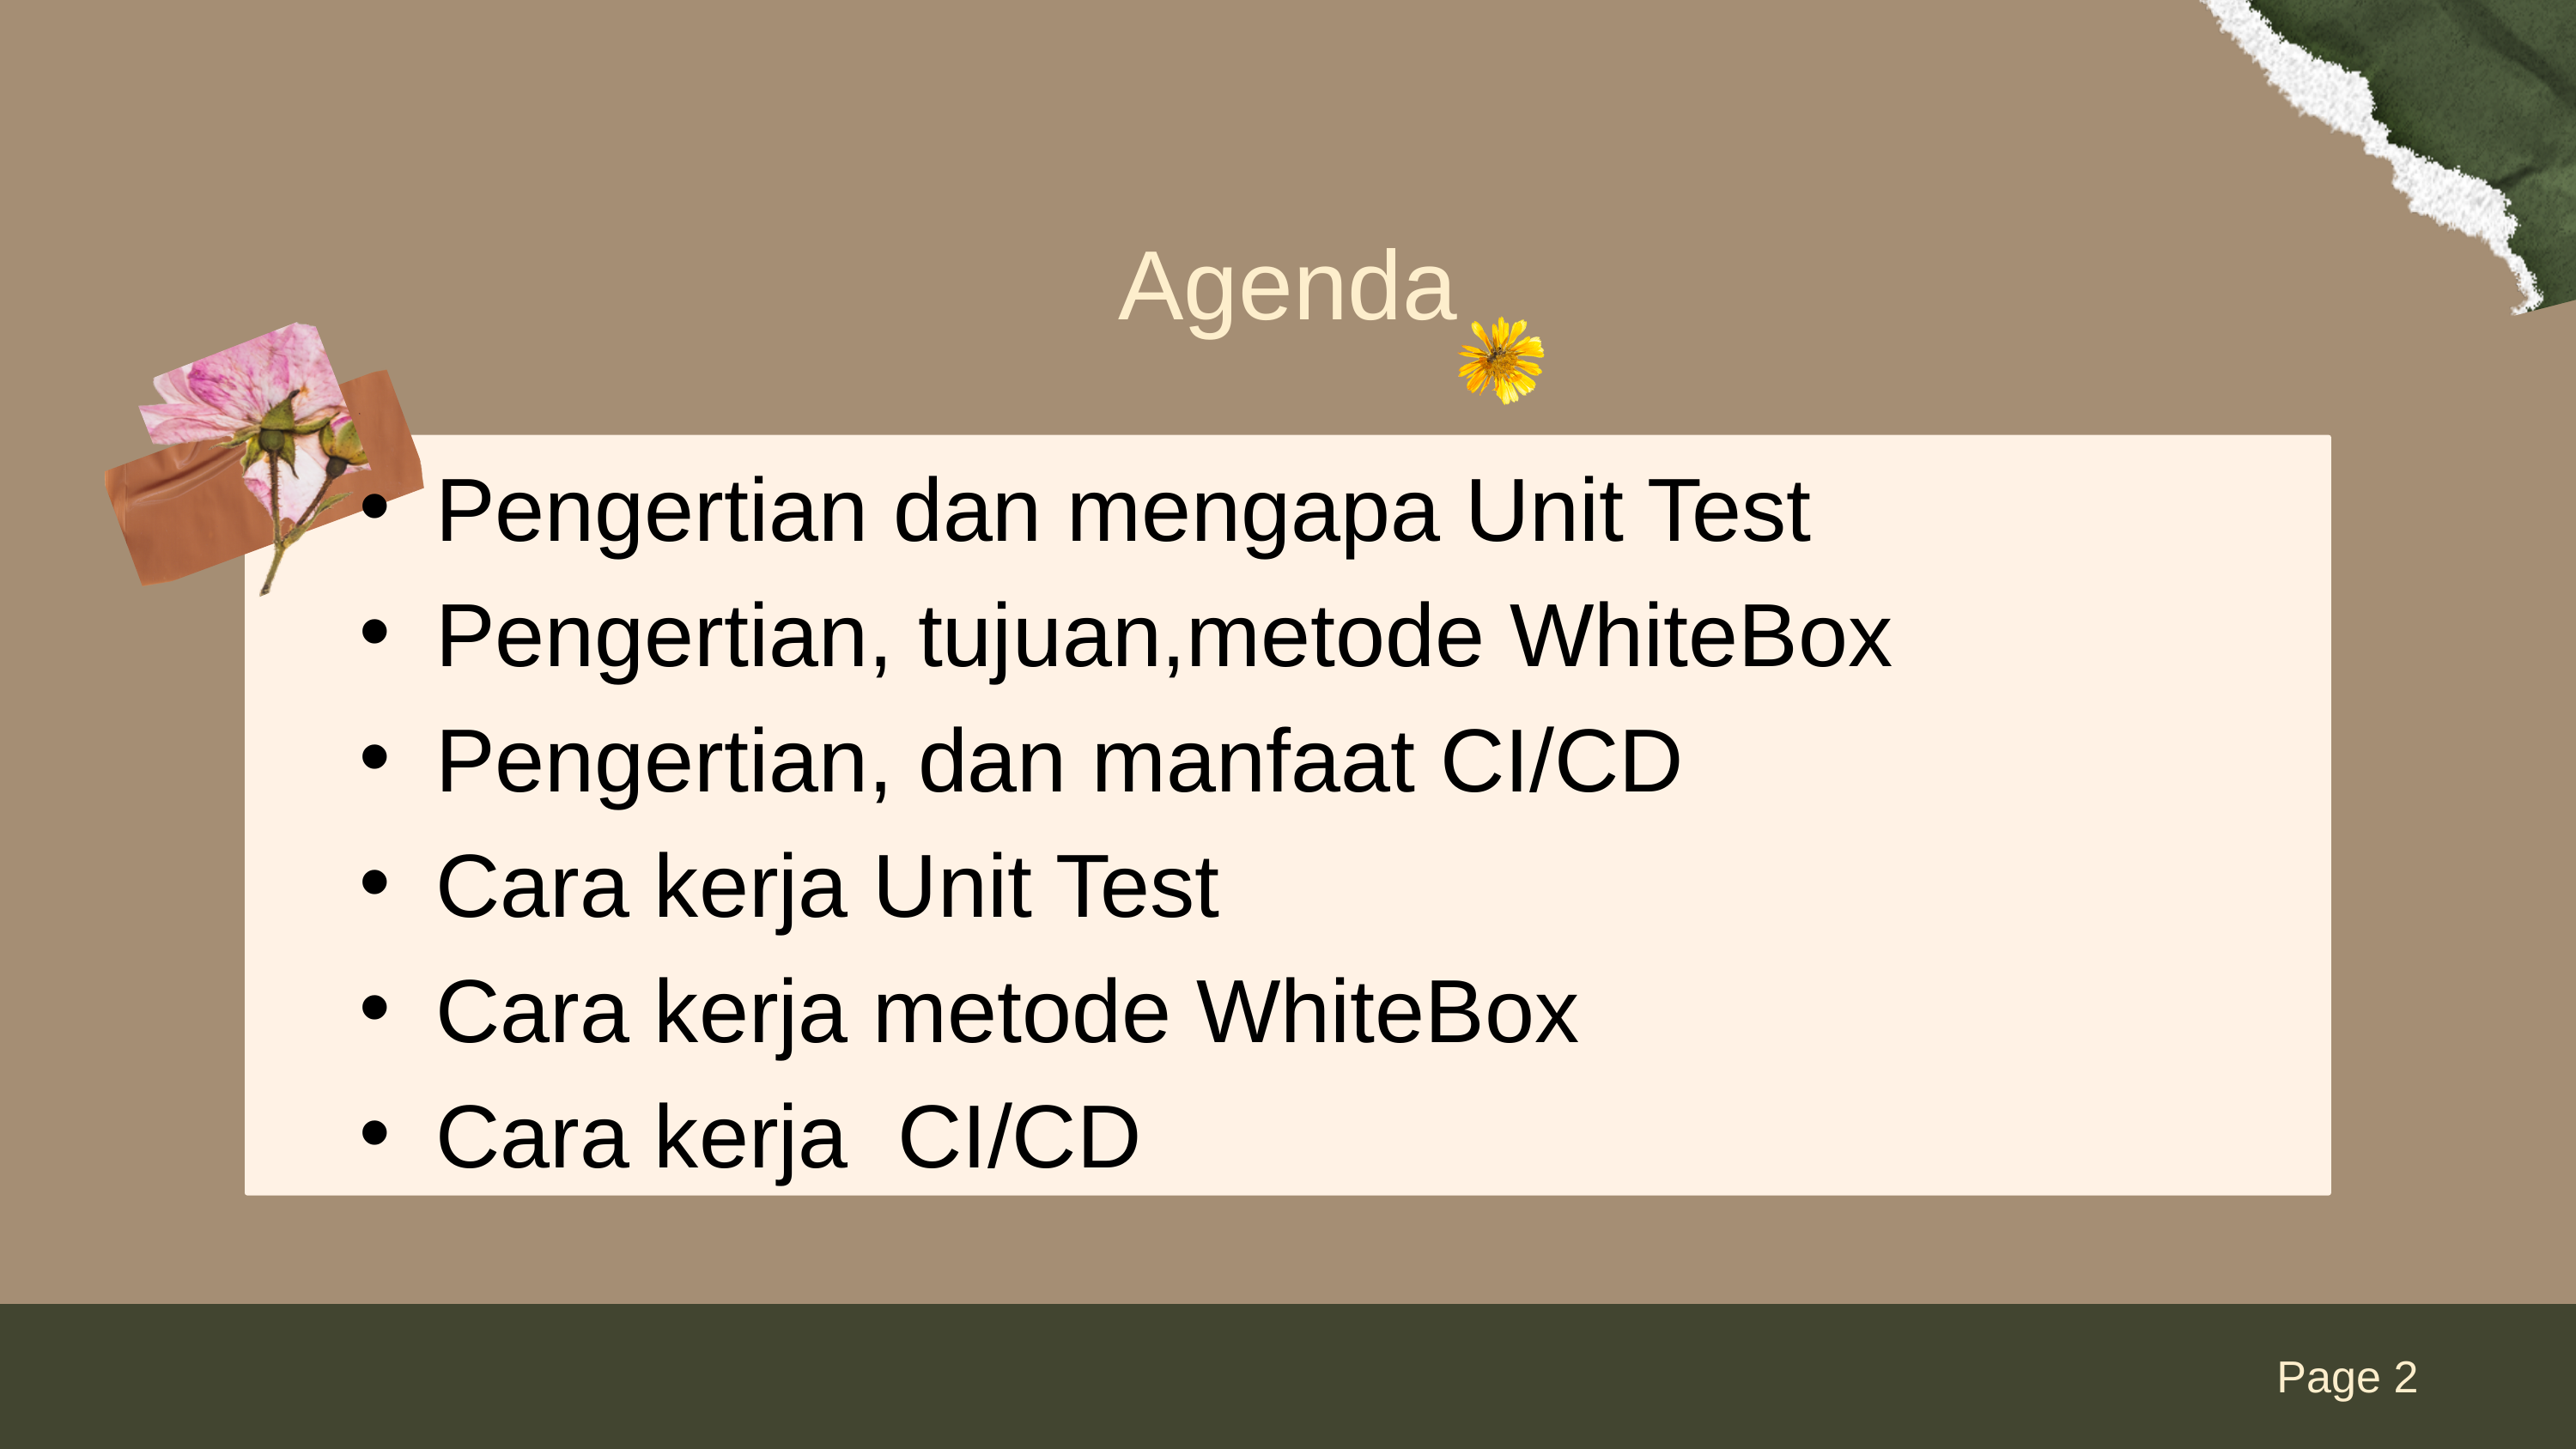

Agenda

Pengertian dan mengapa Unit Test
Pengertian, tujuan,metode WhiteBox
Pengertian, dan manfaat CI/CD
Cara kerja Unit Test
Cara kerja metode WhiteBox
Cara kerja  CI/CD

Page 2